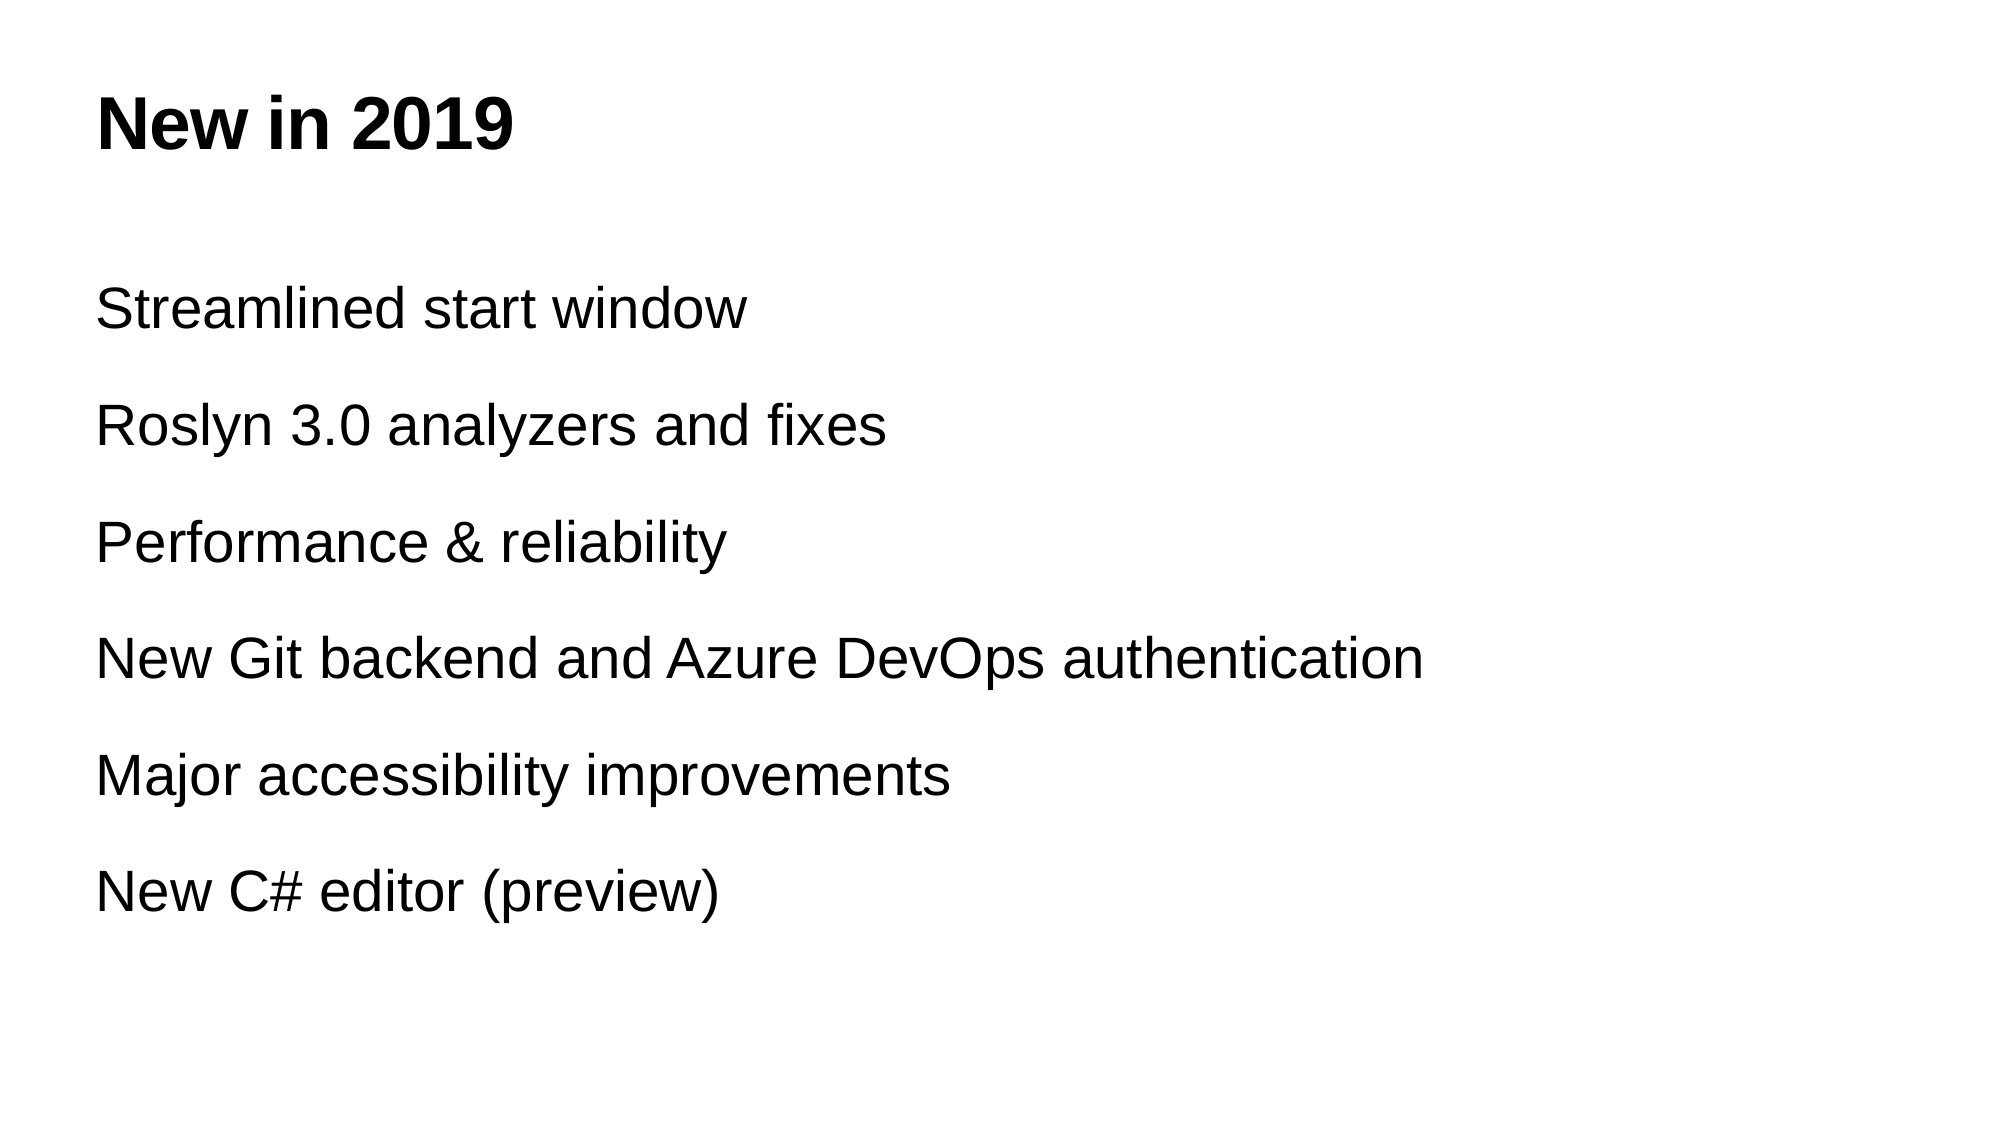

# New in 2019
Streamlined start window
Roslyn 3.0 analyzers and fixes
Performance & reliability
New Git backend and Azure DevOps authentication
Major accessibility improvements
New C# editor (preview)